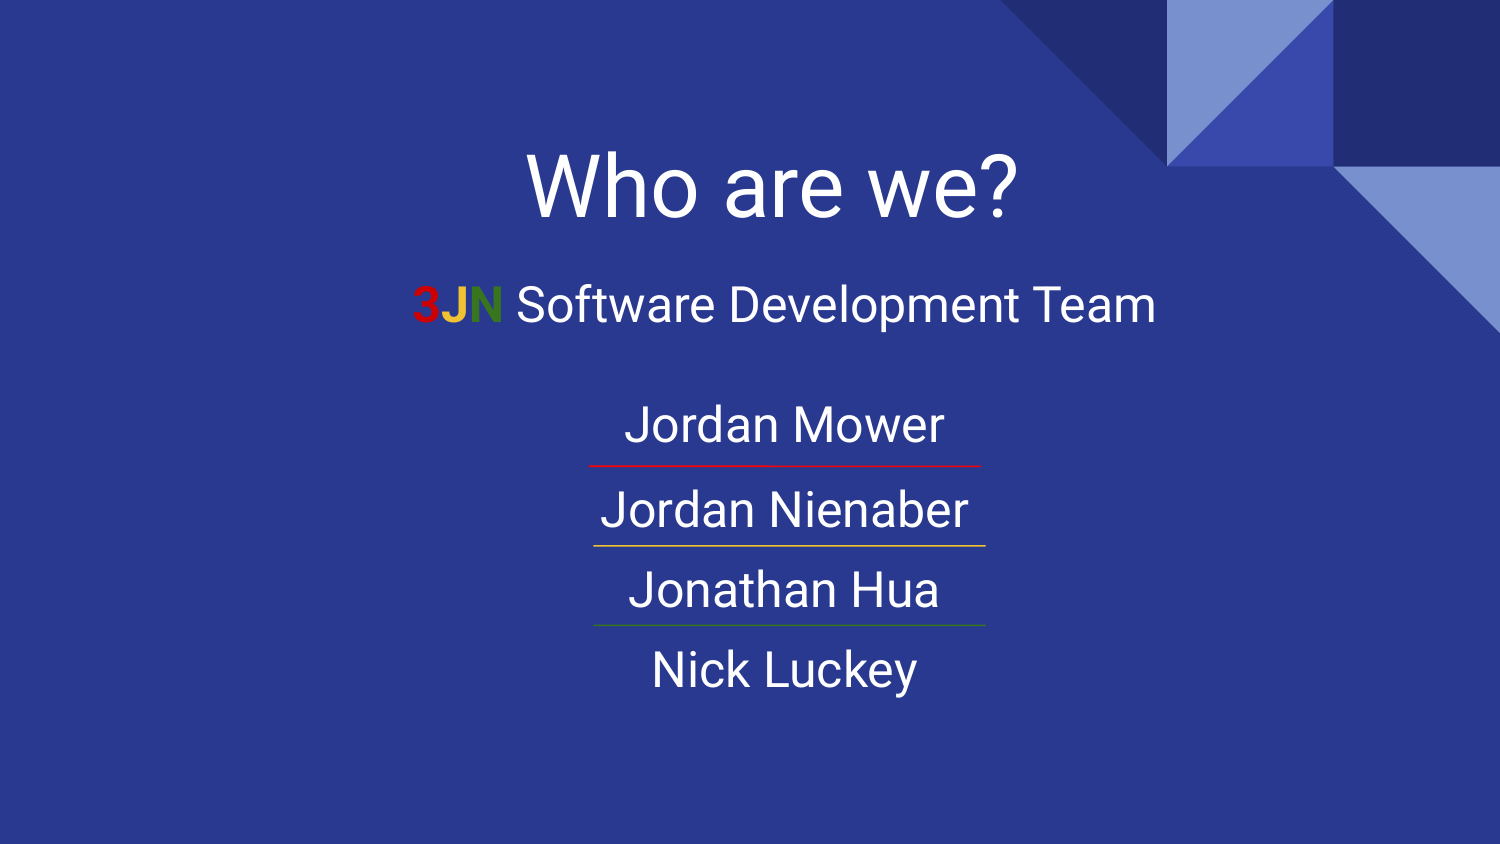

# Who are we?
3JN Software Development Team

Jordan Mower

Jordan Nienaber

Jonathan Hua

Nick Luckey